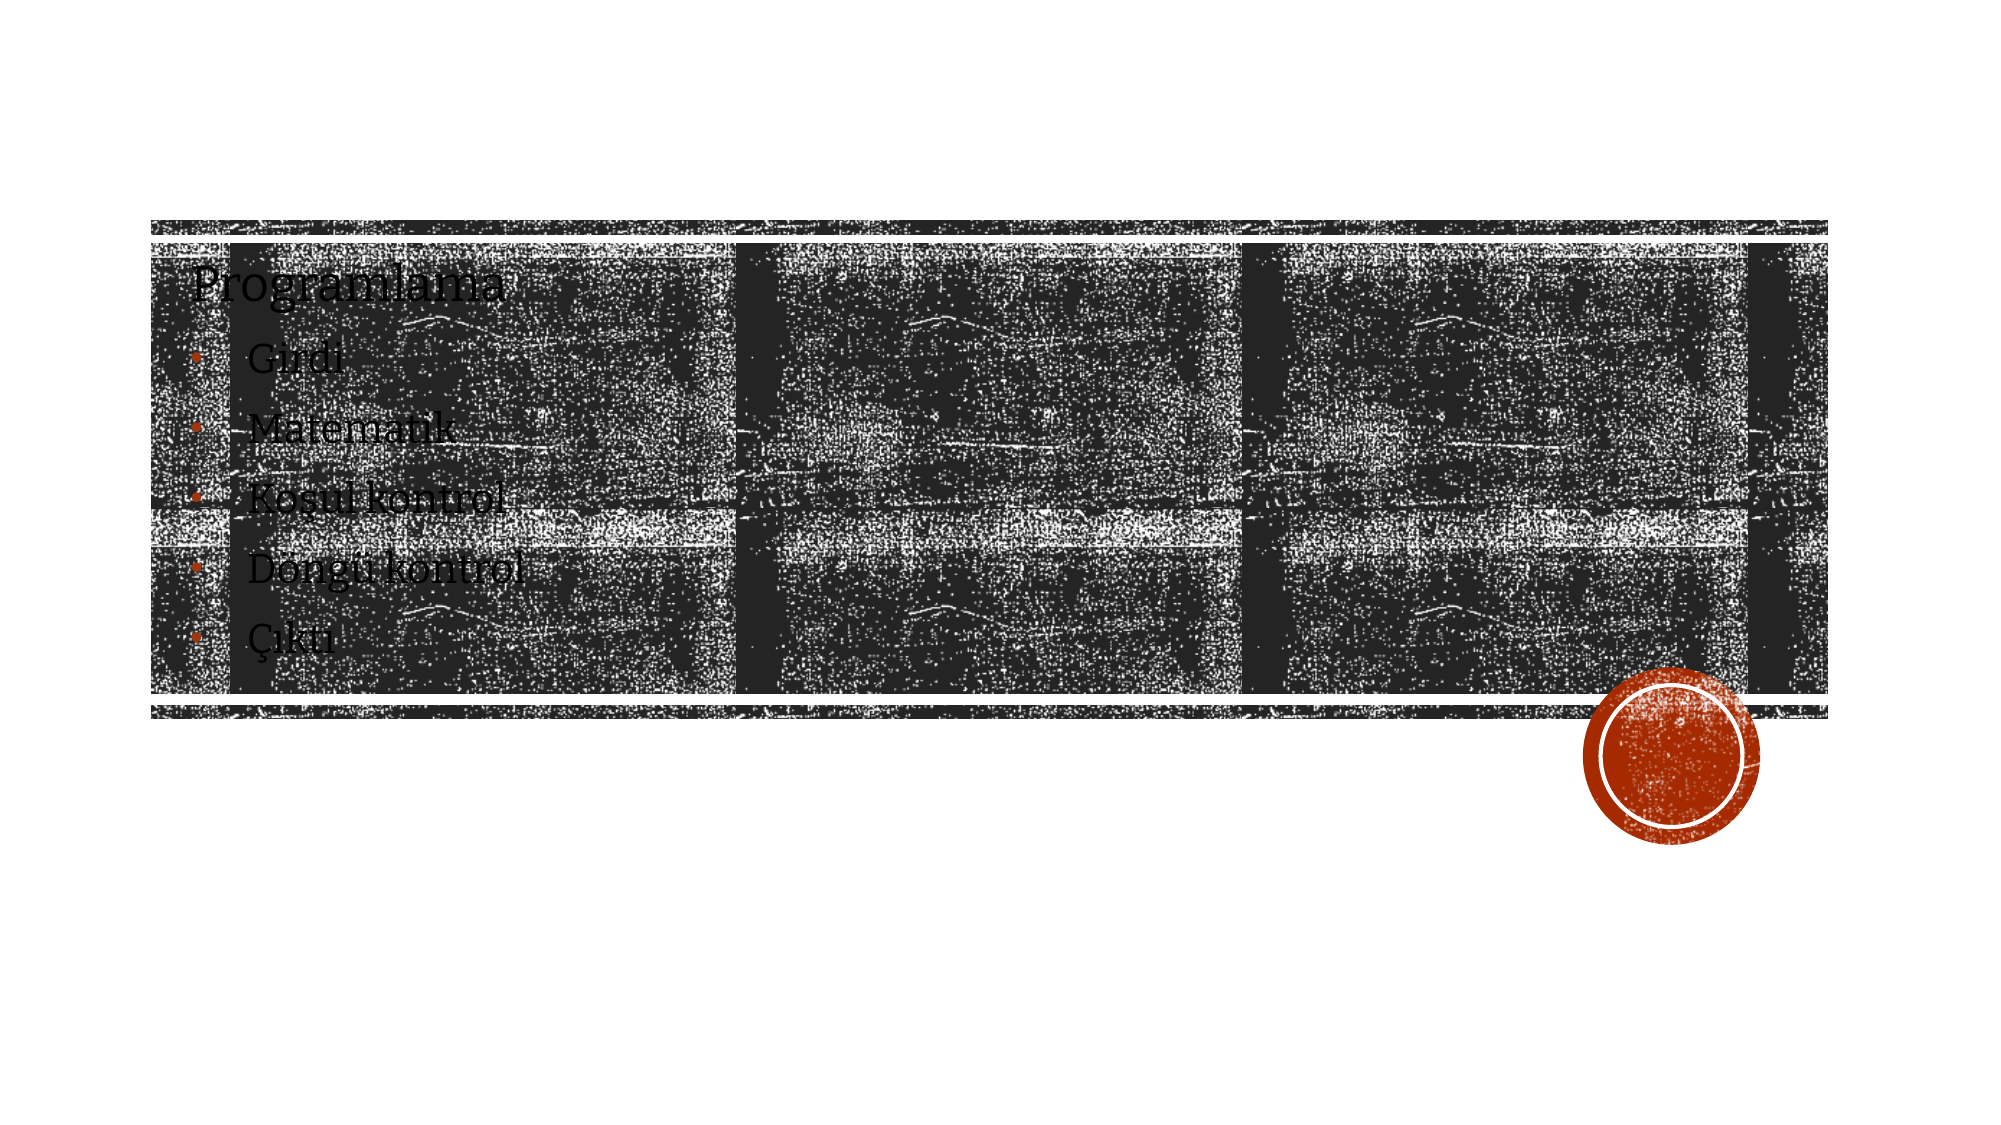

Programlama
Girdi
Matematik
Koşul kontrol
Döngü kontrol
Çıktı